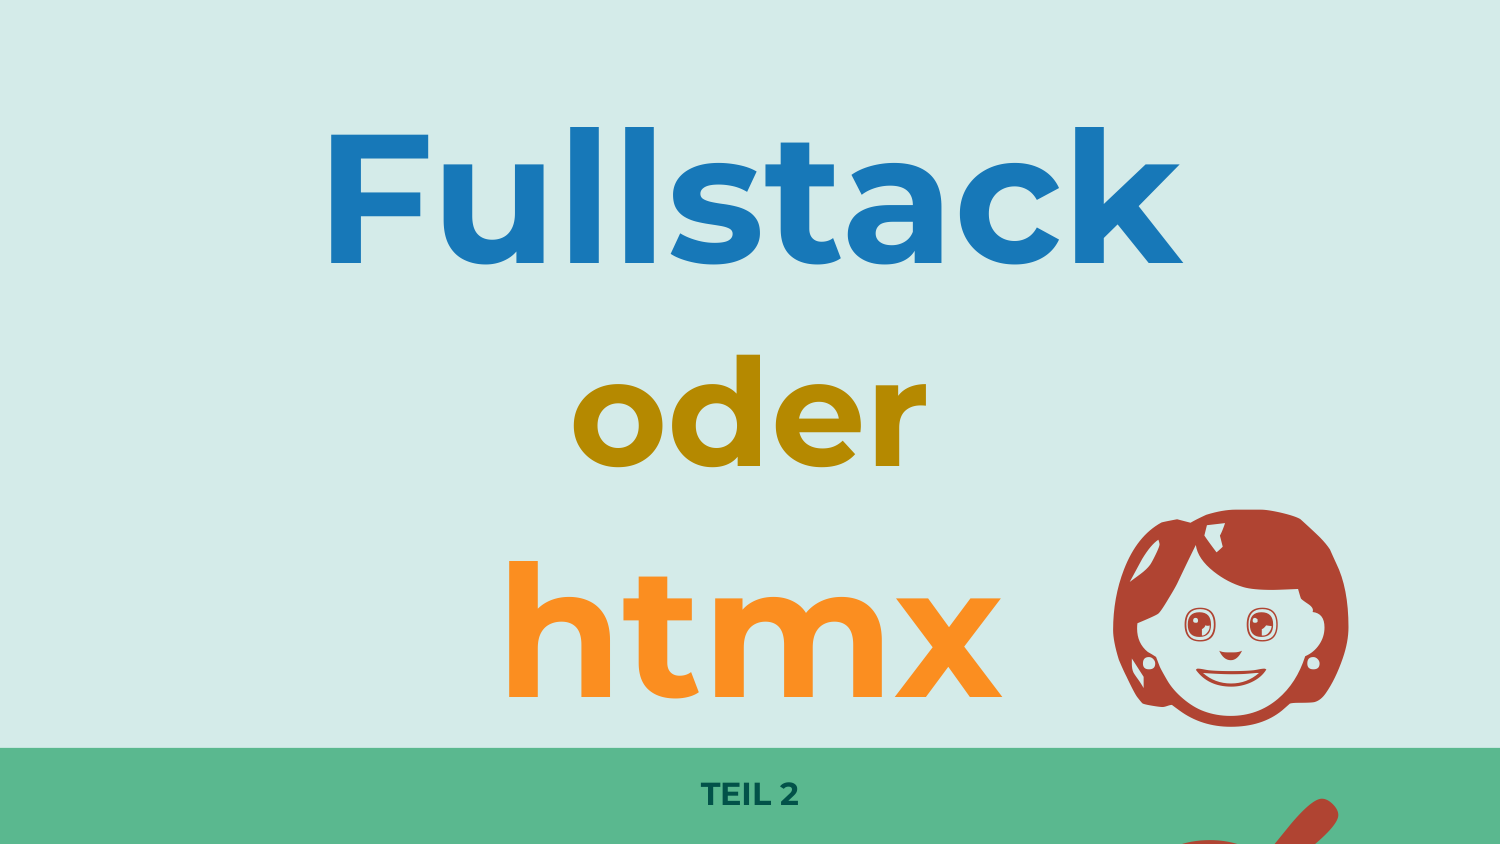

Fullstack
oder
htmx
👩‍🍳
# Teil 2